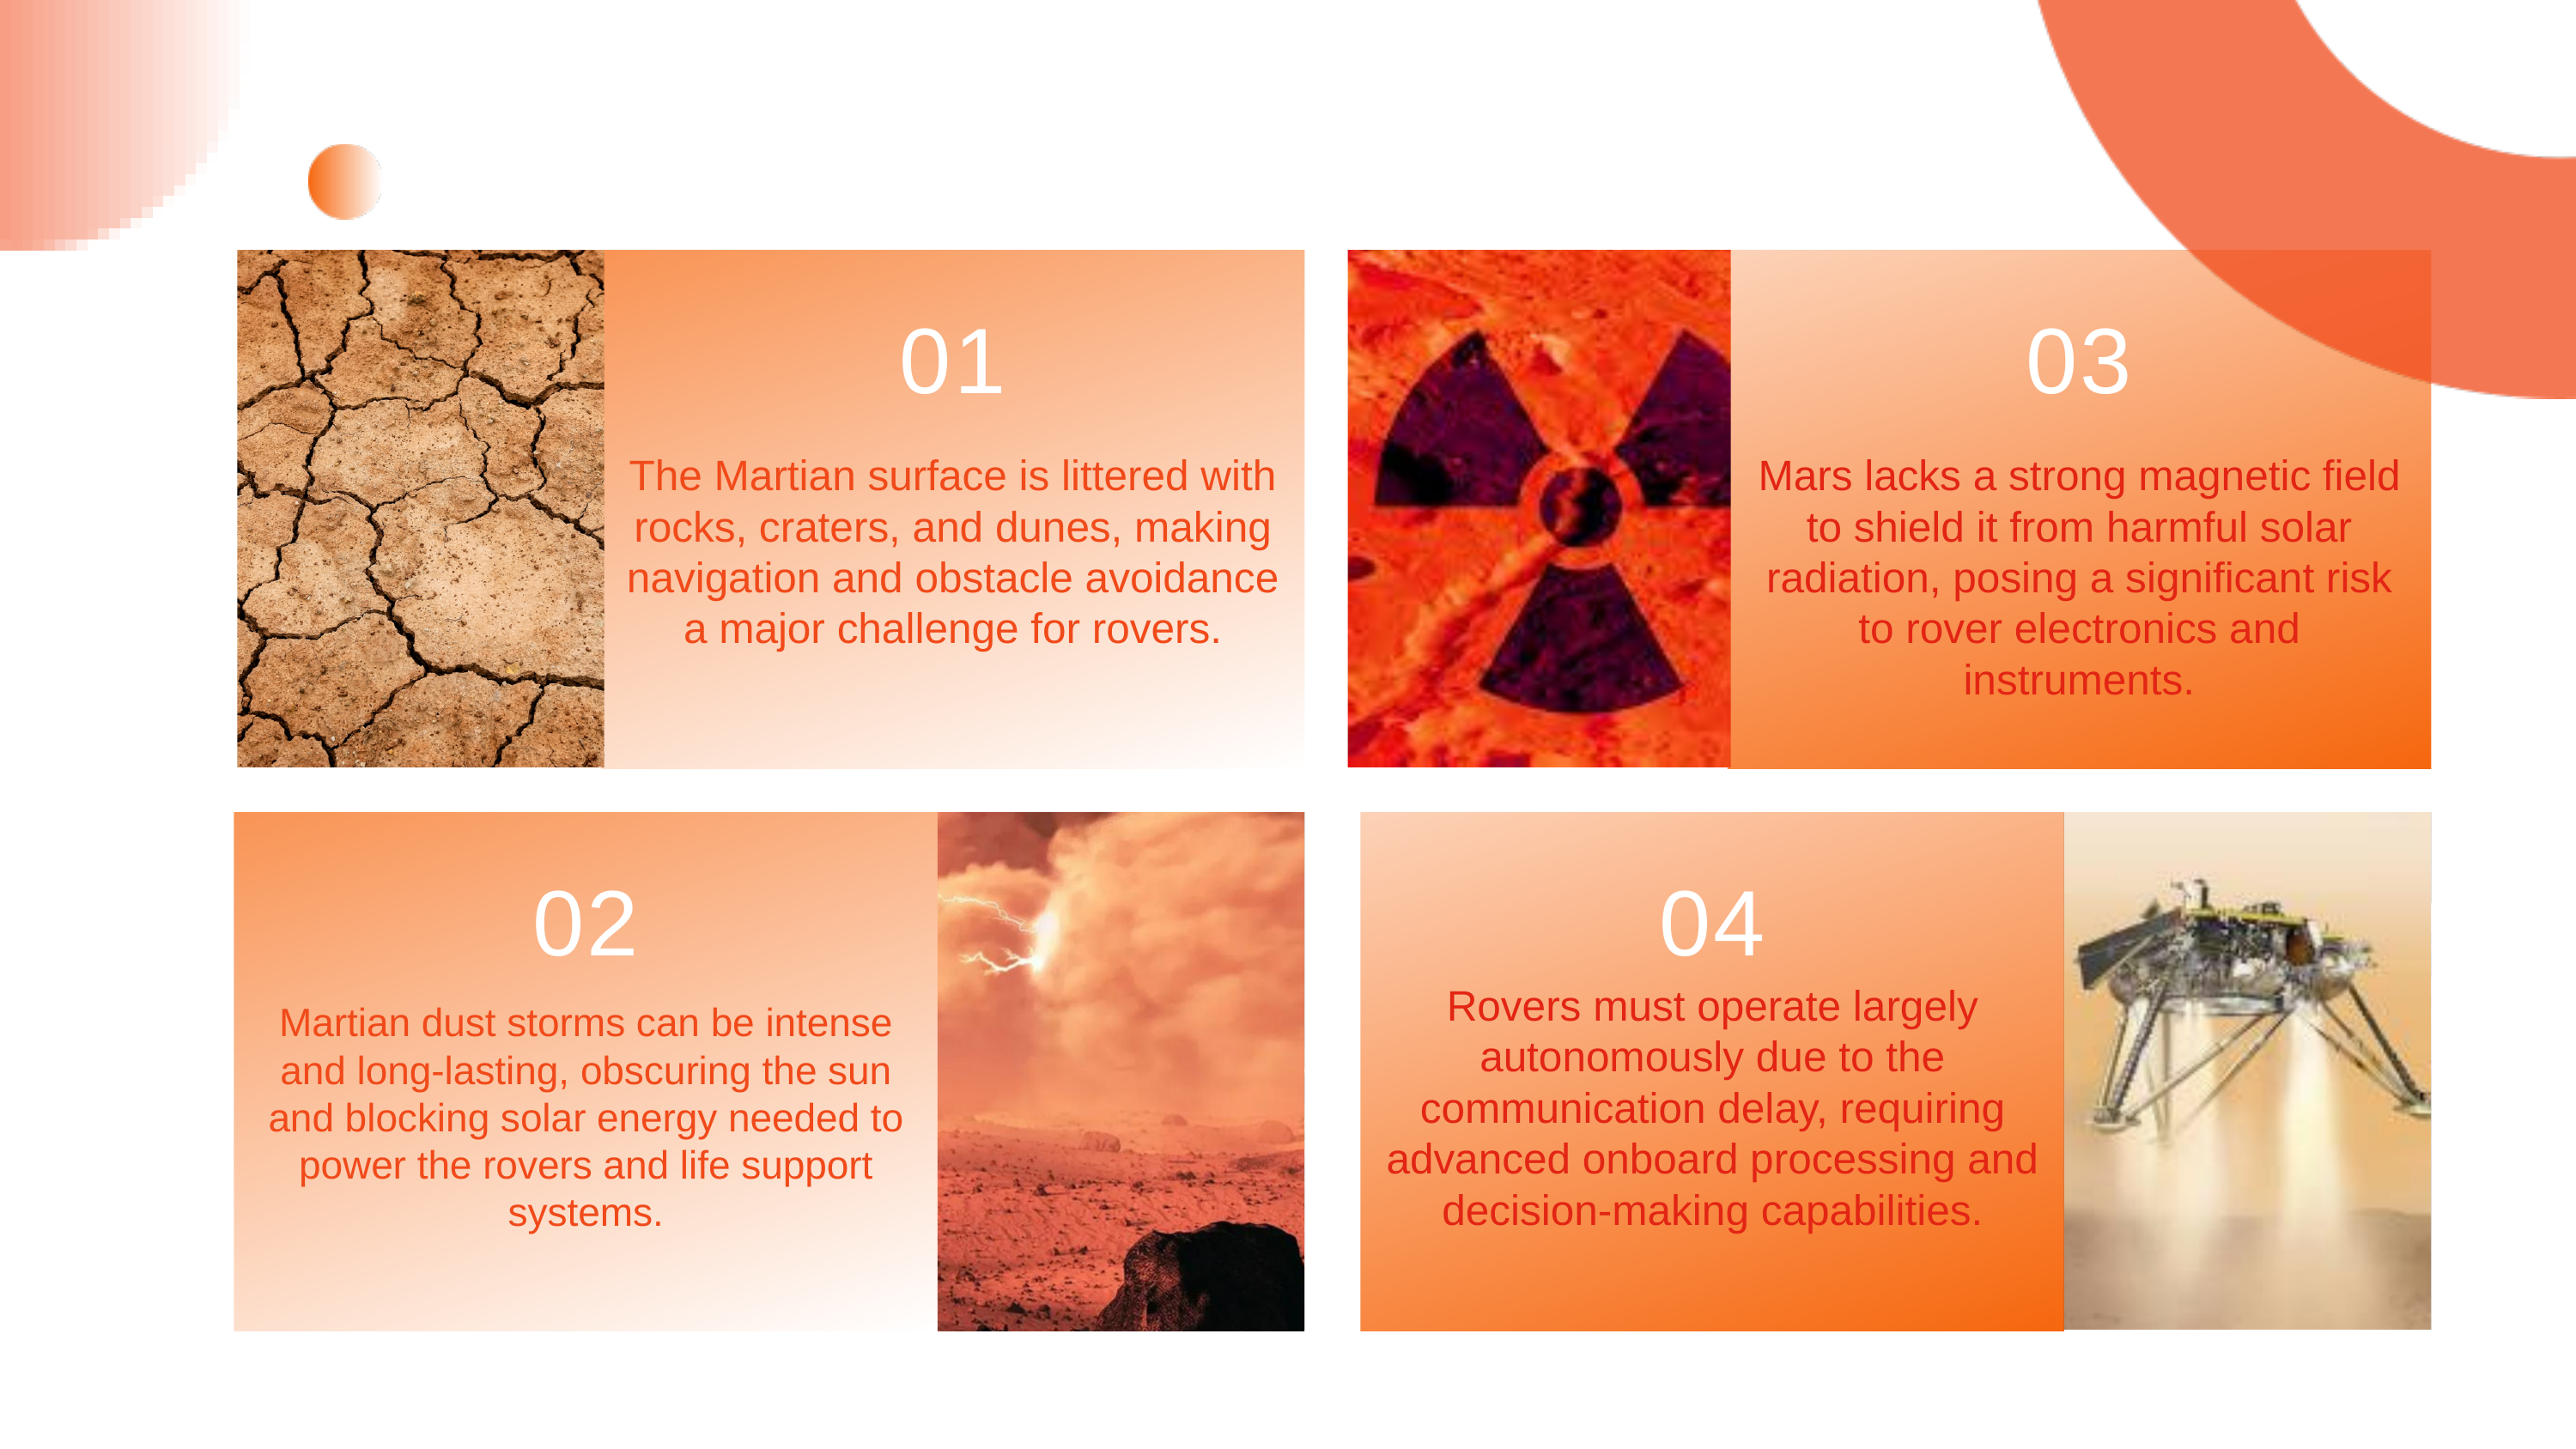

01
03
The Martian surface is littered with rocks, craters, and dunes, making navigation and obstacle avoidance a major challenge for rovers.
Mars lacks a strong magnetic field to shield it from harmful solar radiation, posing a significant risk to rover electronics and instruments.

02
04
Rovers must operate largely autonomously due to the communication delay, requiring advanced onboard processing and decision-making capabilities.
Martian dust storms can be intense and long-lasting, obscuring the sun and blocking solar energy needed to power the rovers and life support systems.